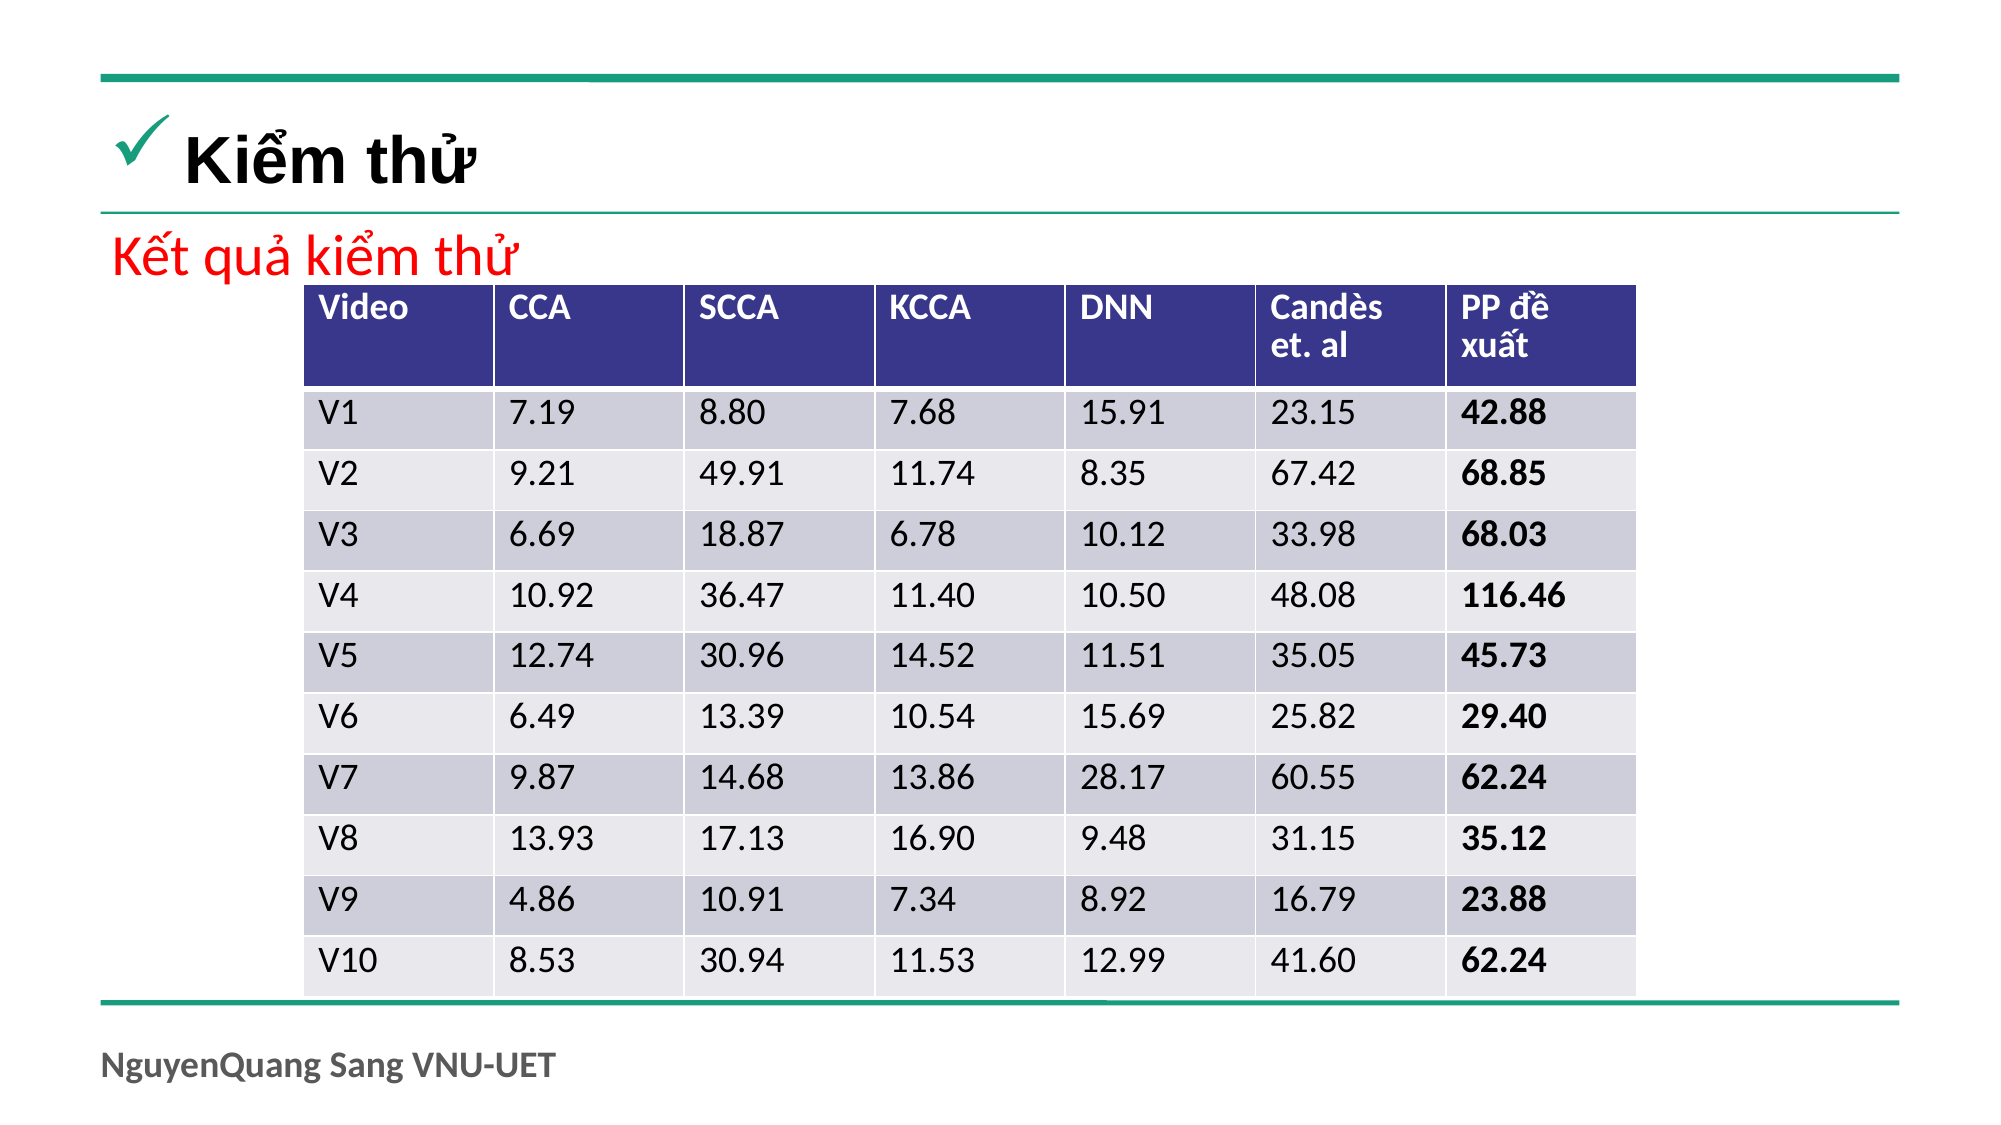

Kiểm thử
Kết quả kiểm thử
| Video | CCA | SCCA | KCCA | DNN | Candès et. al | PP đề xuất |
| --- | --- | --- | --- | --- | --- | --- |
| V1 | 7.19 | 8.80 | 7.68 | 15.91 | 23.15 | 42.88 |
| V2 | 9.21 | 49.91 | 11.74 | 8.35 | 67.42 | 68.85 |
| V3 | 6.69 | 18.87 | 6.78 | 10.12 | 33.98 | 68.03 |
| V4 | 10.92 | 36.47 | 11.40 | 10.50 | 48.08 | 116.46 |
| V5 | 12.74 | 30.96 | 14.52 | 11.51 | 35.05 | 45.73 |
| V6 | 6.49 | 13.39 | 10.54 | 15.69 | 25.82 | 29.40 |
| V7 | 9.87 | 14.68 | 13.86 | 28.17 | 60.55 | 62.24 |
| V8 | 13.93 | 17.13 | 16.90 | 9.48 | 31.15 | 35.12 |
| V9 | 4.86 | 10.91 | 7.34 | 8.92 | 16.79 | 23.88 |
| V10 | 8.53 | 30.94 | 11.53 | 12.99 | 41.60 | 62.24 |